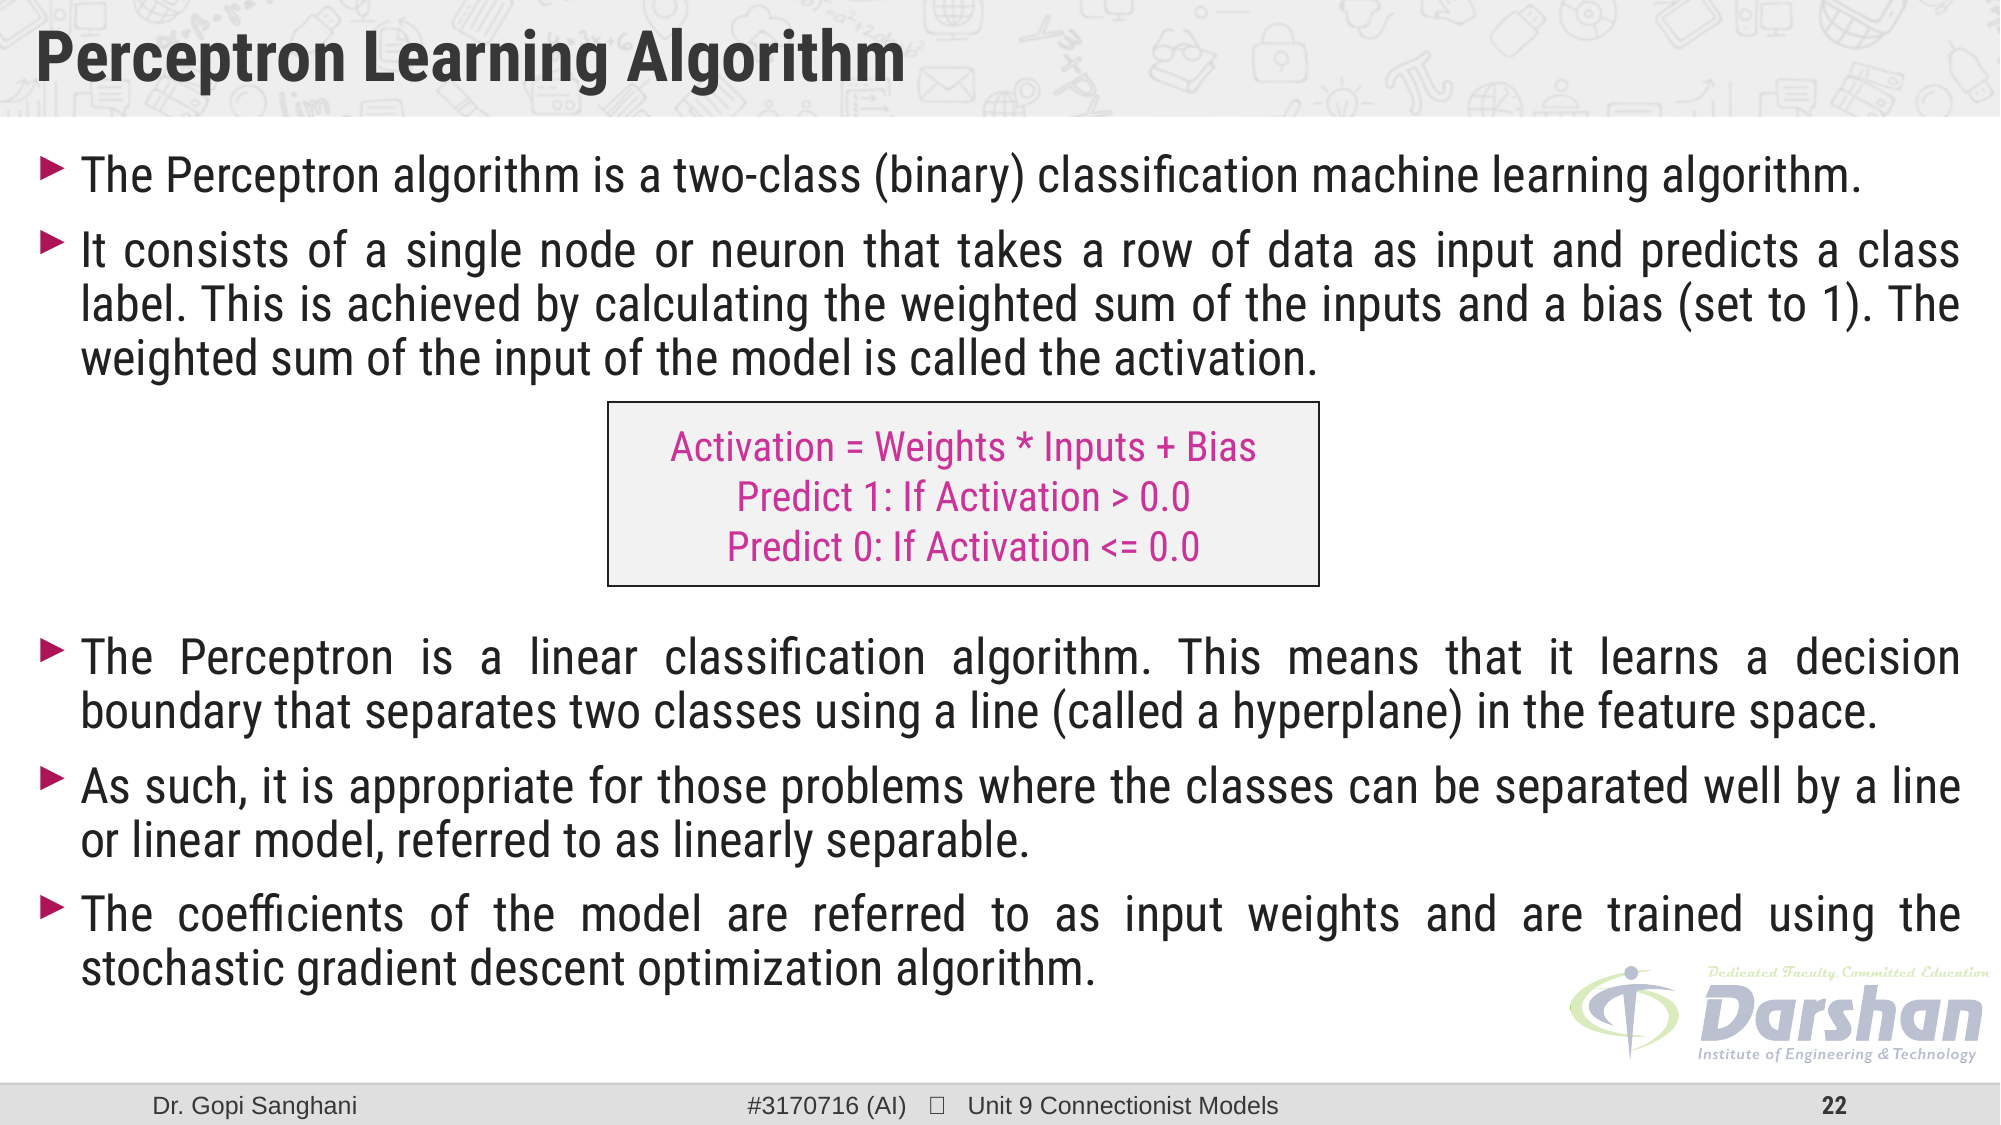

# Perceptron Learning Algorithm
The Perceptron algorithm is a two-class (binary) classification machine learning algorithm.
It consists of a single node or neuron that takes a row of data as input and predicts a class label. This is achieved by calculating the weighted sum of the inputs and a bias (set to 1). The weighted sum of the input of the model is called the activation.

The Perceptron is a linear classification algorithm. This means that it learns a decision boundary that separates two classes using a line (called a hyperplane) in the feature space.
As such, it is appropriate for those problems where the classes can be separated well by a line or linear model, referred to as linearly separable.
The coefficients of the model are referred to as input weights and are trained using the stochastic gradient descent optimization algorithm.
Activation = Weights * Inputs + Bias
Predict 1: If Activation > 0.0
Predict 0: If Activation <= 0.0